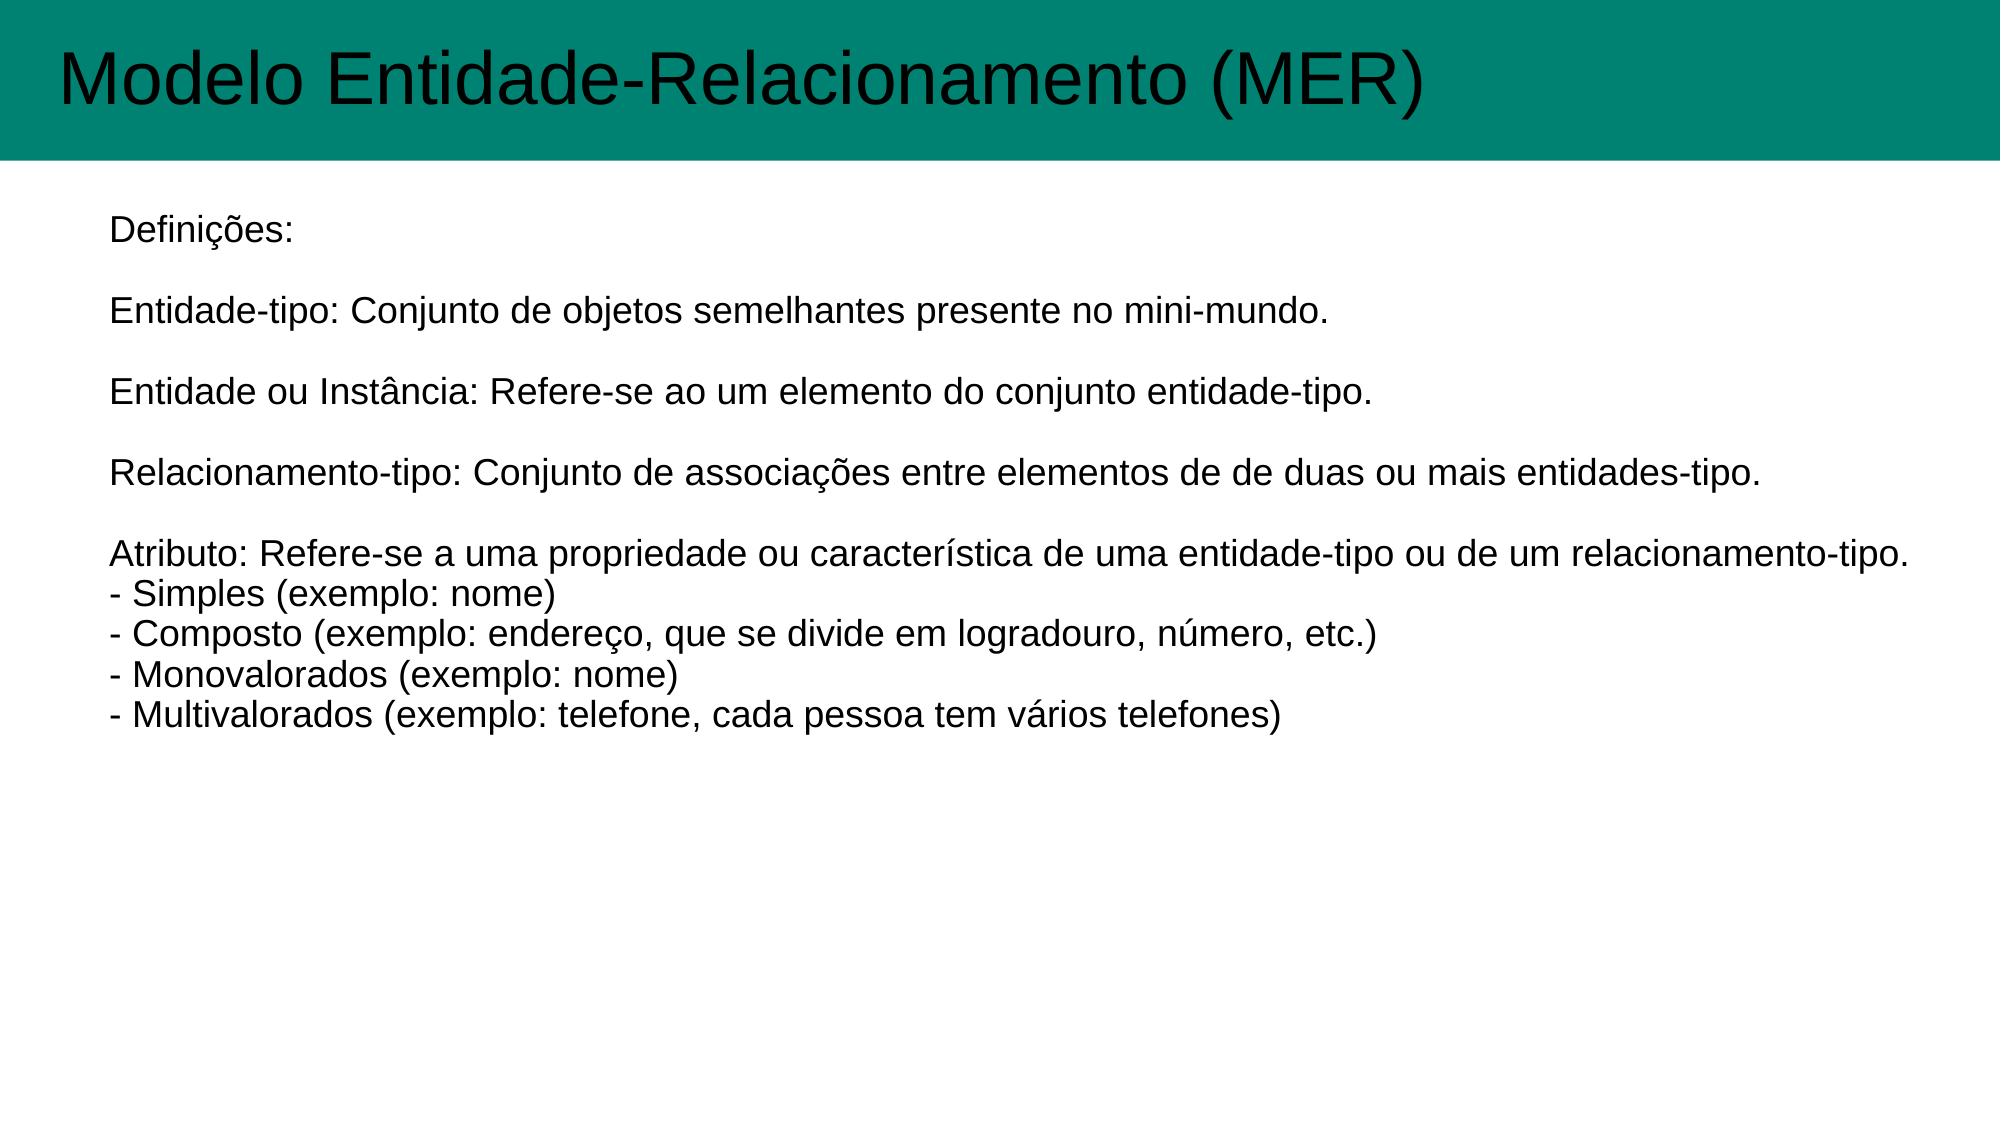

Modelo Entidade-Relacionamento (MER)
#
Definições:

Entidade-tipo: Conjunto de objetos semelhantes presente no mini-mundo.

Entidade ou Instância: Refere-se ao um elemento do conjunto entidade-tipo.

Relacionamento-tipo: Conjunto de associações entre elementos de de duas ou mais entidades-tipo.

Atributo: Refere-se a uma propriedade ou característica de uma entidade-tipo ou de um relacionamento-tipo.
- Simples (exemplo: nome)
- Composto (exemplo: endereço, que se divide em logradouro, número, etc.)
- Monovalorados (exemplo: nome)
- Multivalorados (exemplo: telefone, cada pessoa tem vários telefones)